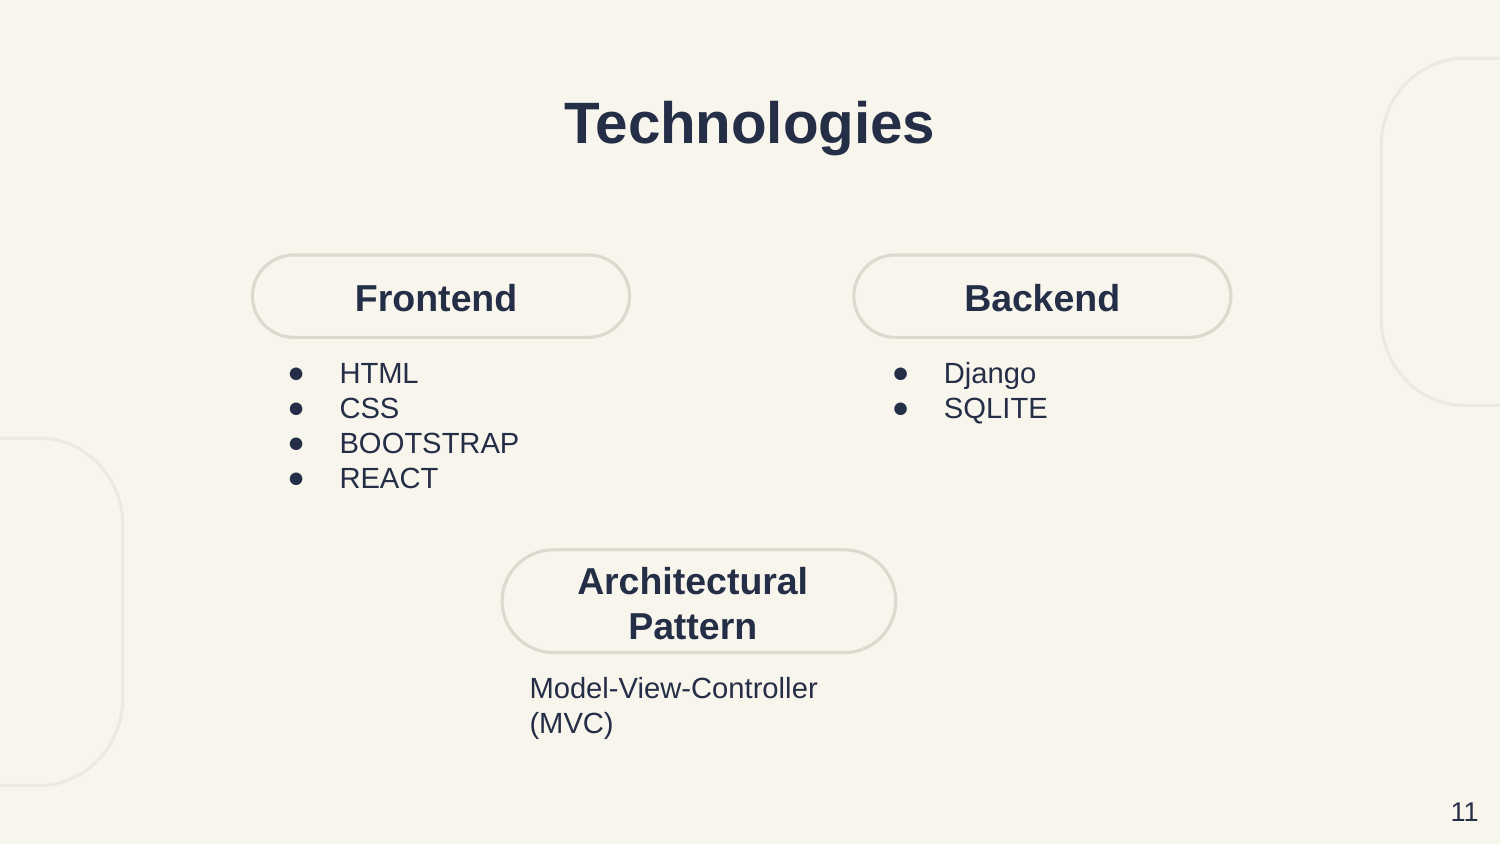

# Technologies
   Frontend
Backend

Django
SQLITE

HTML
CSS
BOOTSTRAP
REACT

Architectural Pattern
Model-View-Controller (MVC)
11